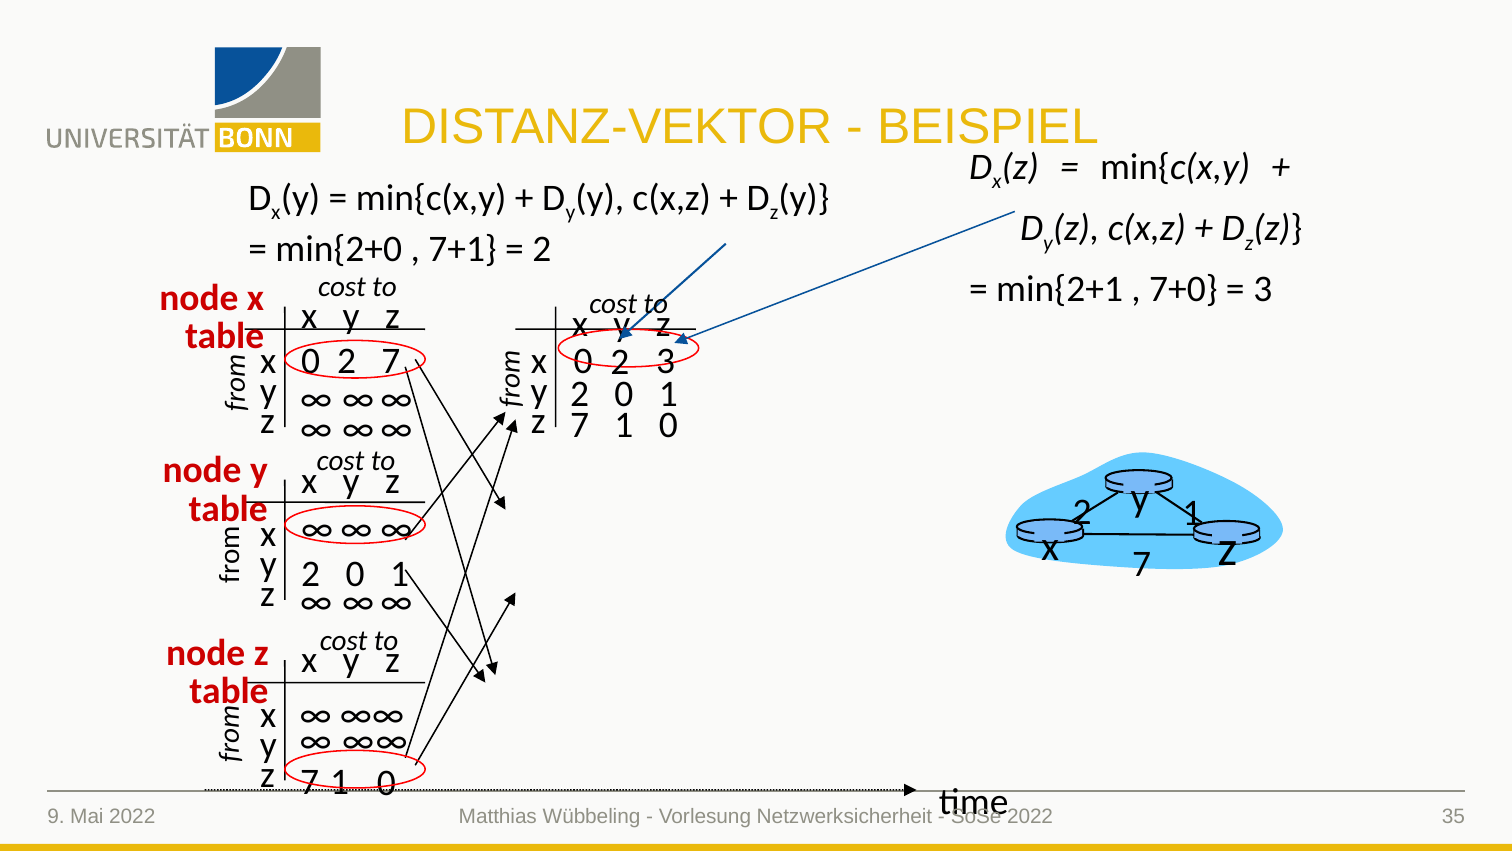

# DistanZ-Vektor - Beispiel
Dx(z) = min{c(x,y) +
      Dy(z), c(x,z) + Dz(z)}
= min{2+1 , 7+0} = 3
Dx(y) = min{c(x,y) + Dy(y), c(x,z) + Dz(y)}
= min{2+0 , 7+1} = 2

cost to
node x
table
cost to
x   y   z
x   y   z

x
0  2   7
x
0
3

2

y
y

from
2   0   1
from
∞
∞
∞

z
z
7   1   0
∞
∞
∞

cost to
node y
table
x   y   z

y

2
1

z

x

7

∞
2   0   1
∞
∞
x

y
from
z
∞
∞
∞

cost to
x   y   z
node z
table

x
∞ ∞∞

∞
∞
∞
y
from
z
7
1

0
time

9. Mai 2022
35
Matthias Wübbeling - Vorlesung Netzwerksicherheit - SoSe 2022